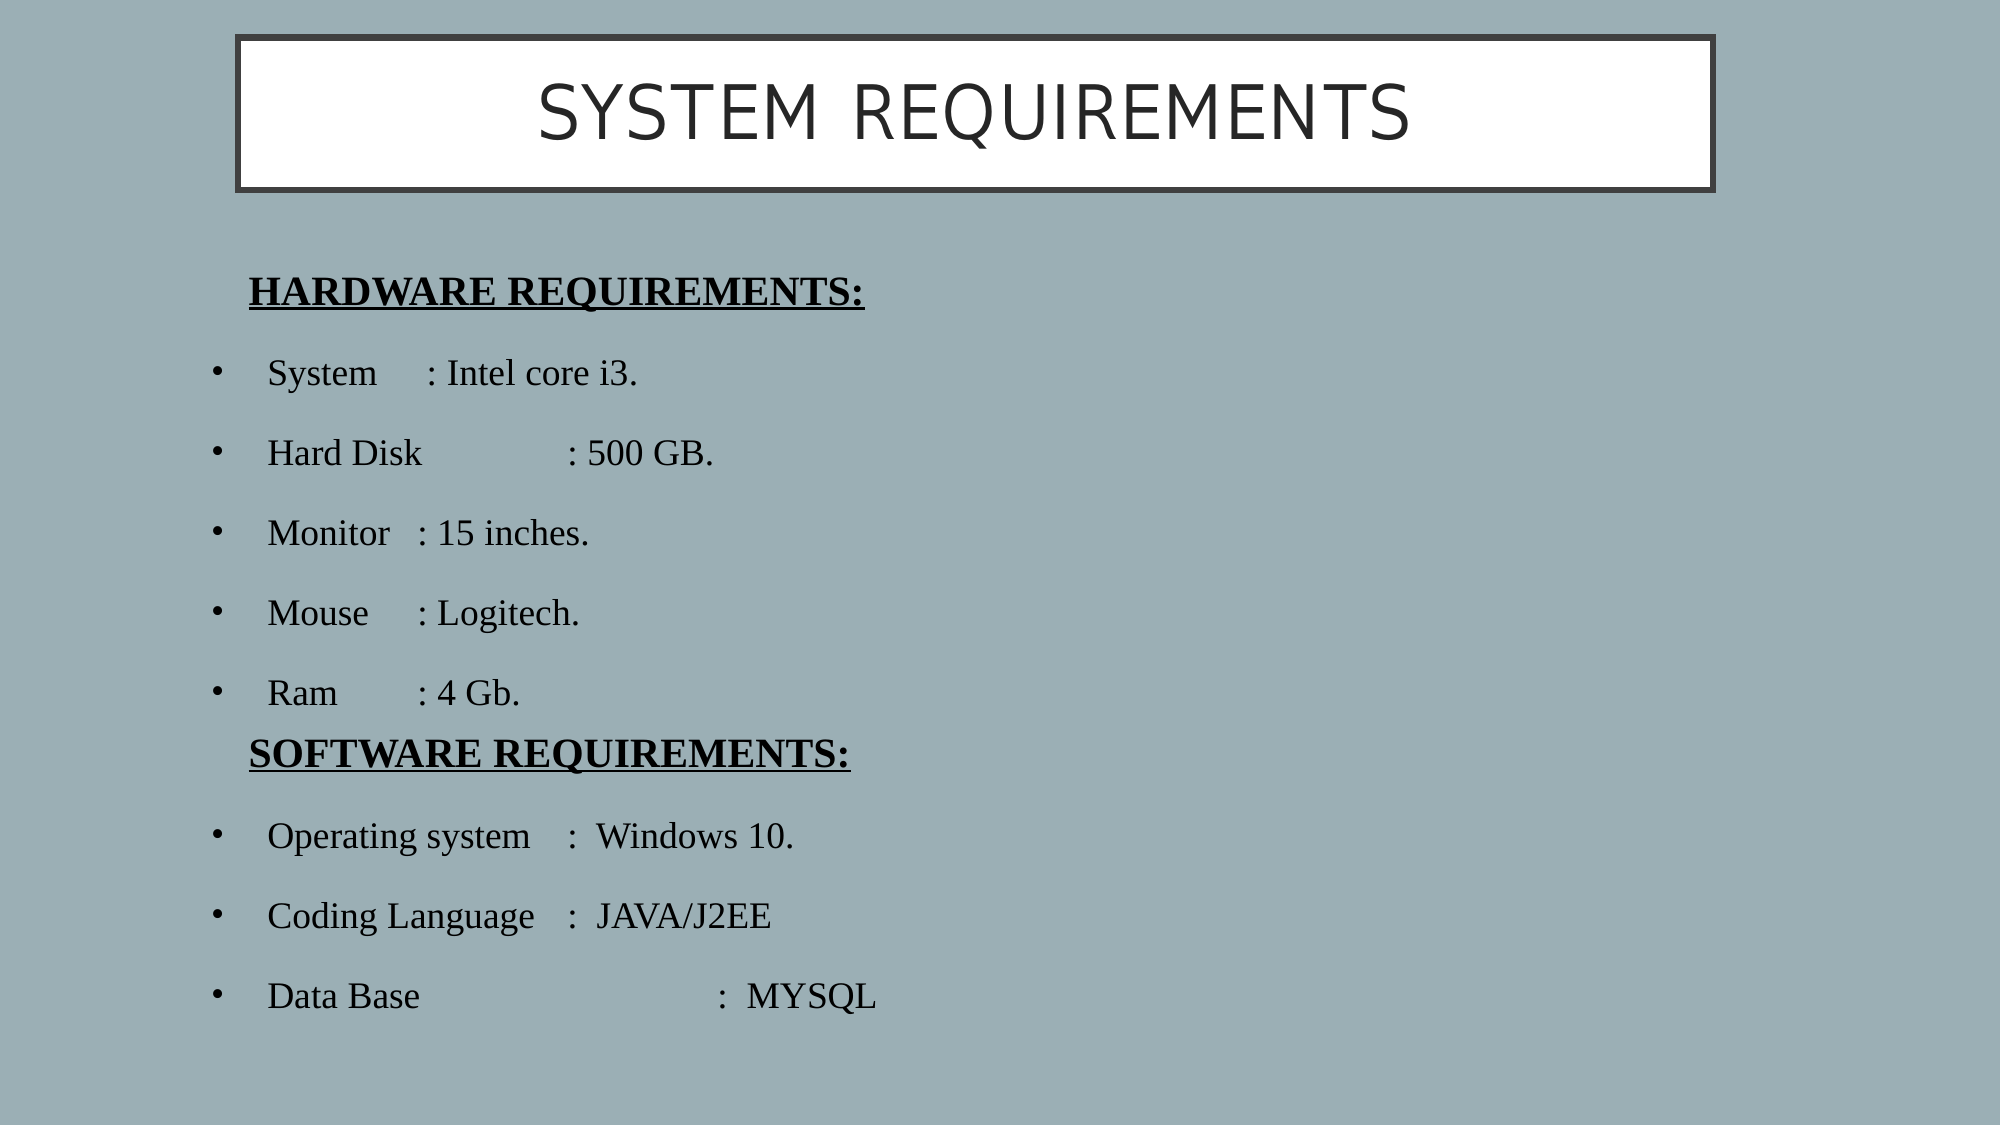

# System requirements
HARDWARE REQUIREMENTS:
System	 : Intel core i3.
Hard Disk        	: 500 GB.
Monitor	: 15 inches.
Mouse	: Logitech.
Ram		: 4 Gb.
SOFTWARE REQUIREMENTS:
Operating system 	:  Windows 10.
Coding Language	:  JAVA/J2EE
Data Base		:  MYSQL